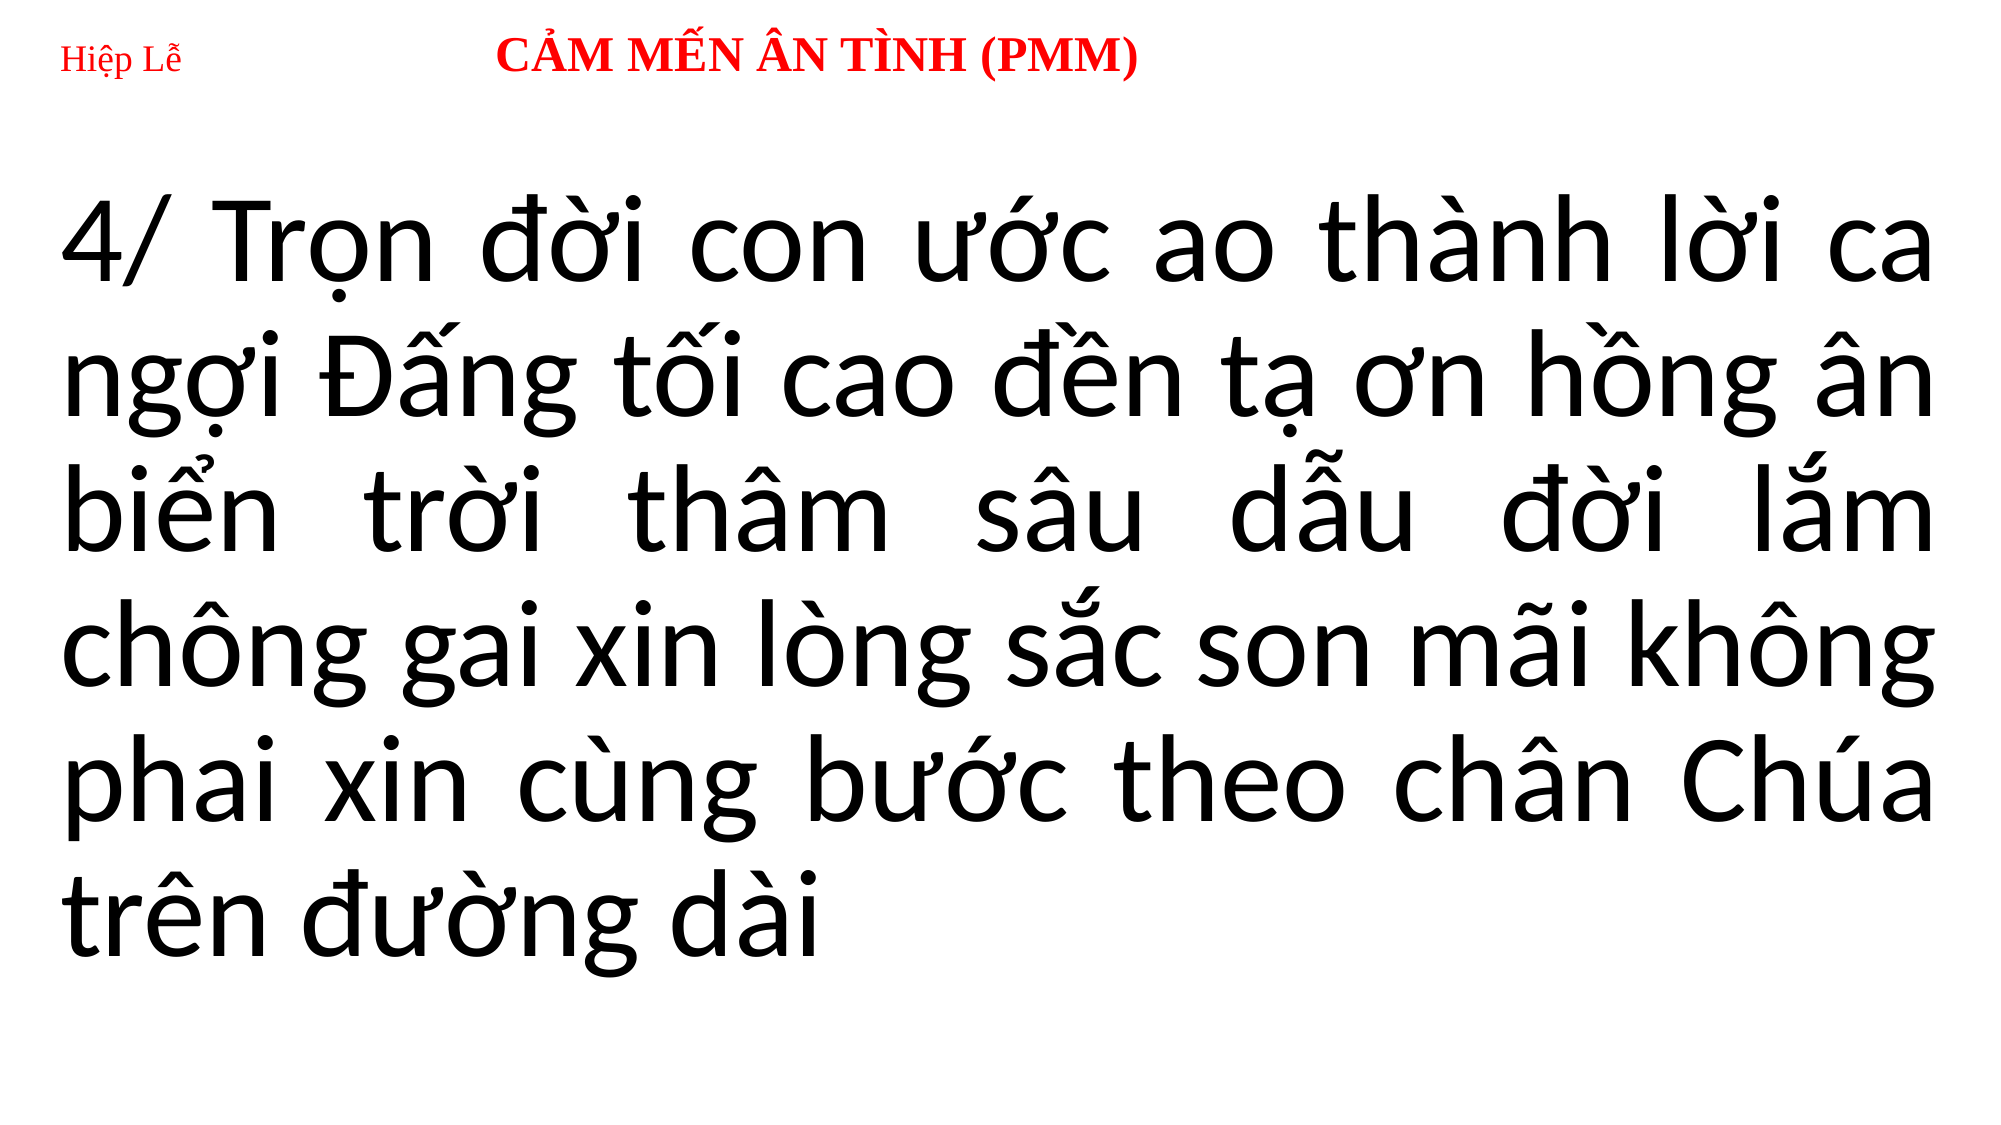

# Hiệp Lễ                                 CẢM MẾN ÂN TÌNH (PMM)
4/ Trọn đời con ước ao thành lời ca ngợi Đấng tối cao đền tạ ơn hồng ân biển trời thâm sâu dẫu đời lắm chông gai xin lòng sắc son mãi không phai xin cùng bước theo chân Chúa trên đường dài